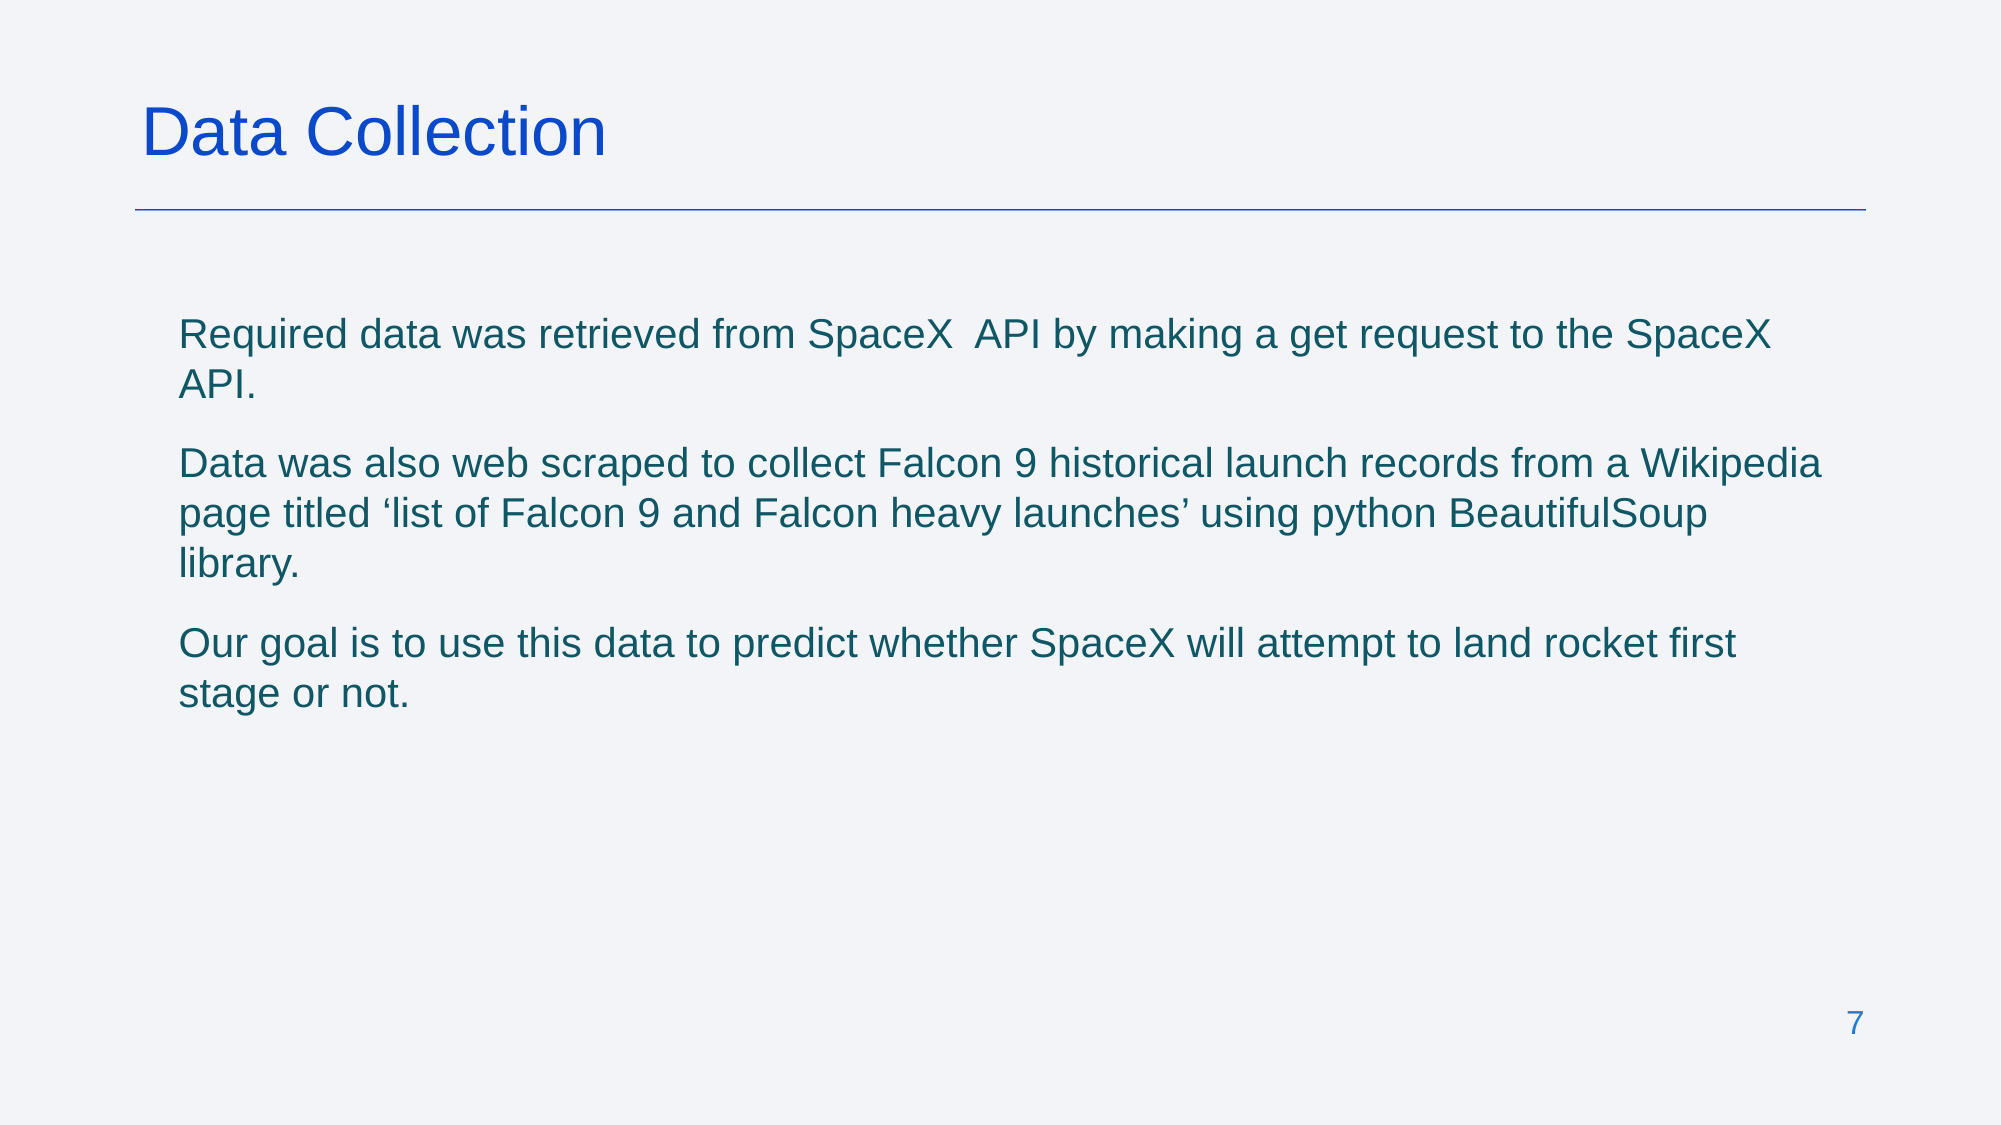

Data Collection
Required data was retrieved from SpaceX  API by making a get request to the SpaceX API.
Data was also web scraped to collect Falcon 9 historical launch records from a Wikipedia page titled ‘list of Falcon 9 and Falcon heavy launches’ using python BeautifulSoup library.
Our goal is to use this data to predict whether SpaceX will attempt to land rocket first stage or not.

7